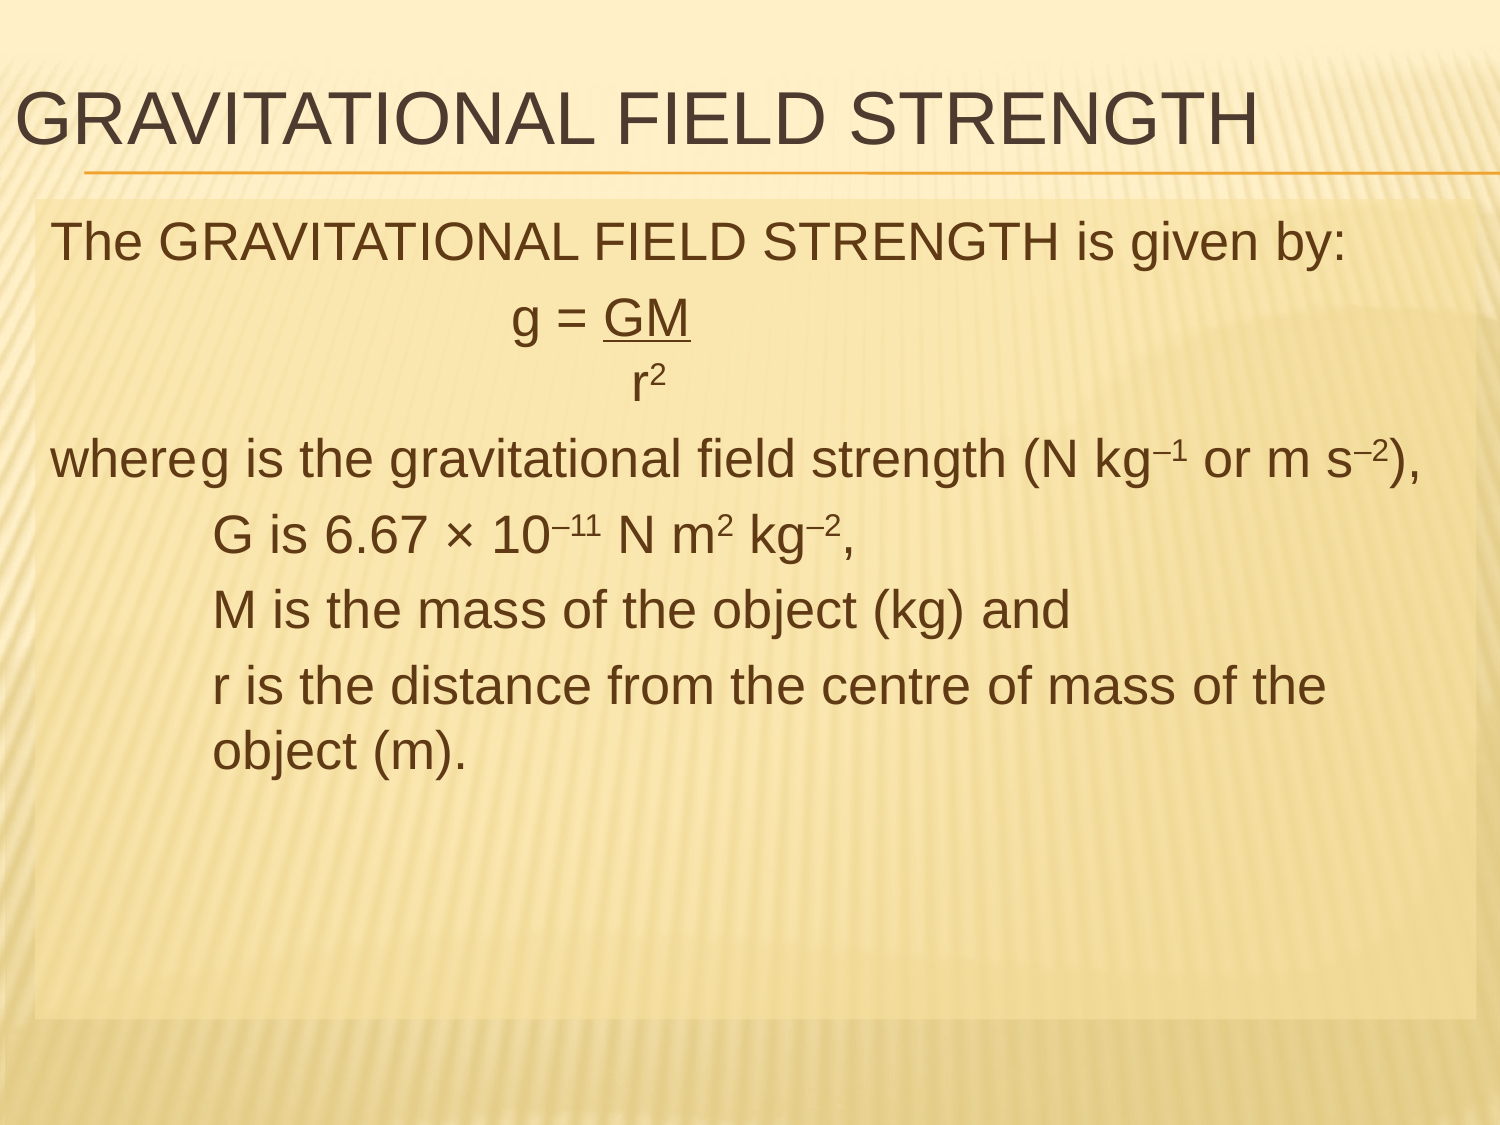

Gravitational Field Strength
The GRAVITATIONAL FIELD STRENGTH is given by:
			       g = GM
				     r2
where	g is the gravitational field strength (N kg–1 or m s–2),
G is 6.67 × 10–11 N m2 kg–2,
M is the mass of the object (kg) and
r is the distance from the centre of mass of the object (m).